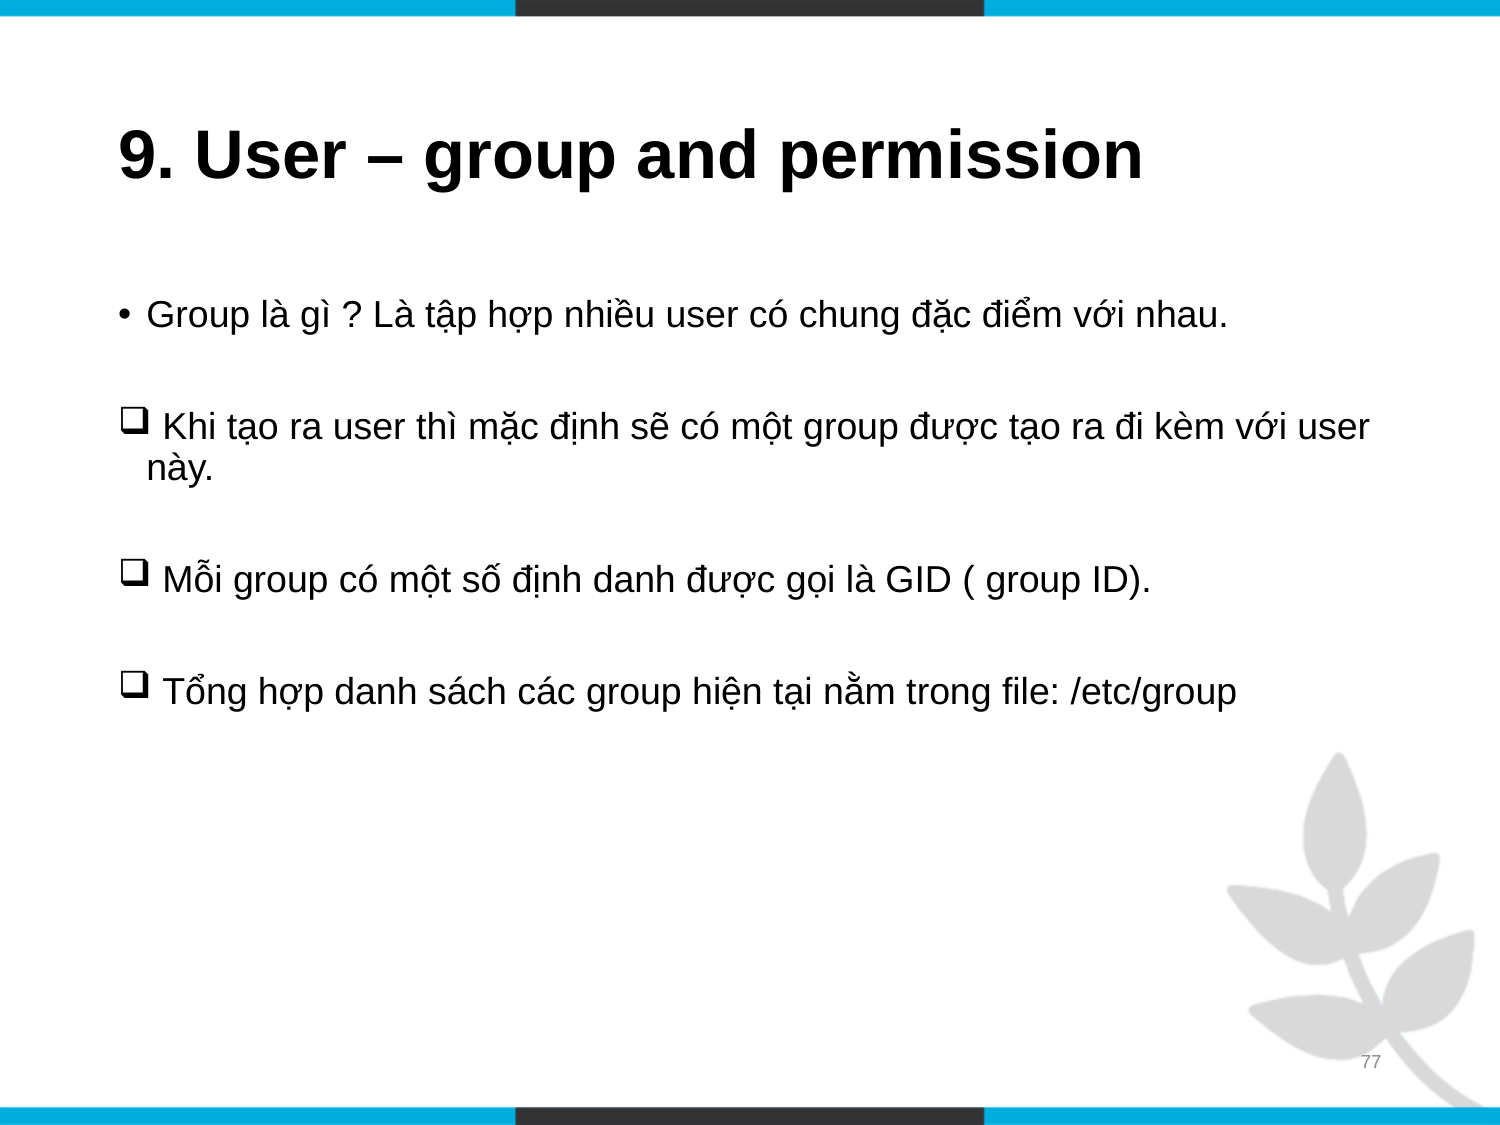

# 9. User – group and permission
Group là gì ? Là tập hợp nhiều user có chung đặc điểm với nhau.

 Khi tạo ra user thì mặc định sẽ có một group được tạo ra đi kèm với user này.

 Mỗi group có một số định danh được gọi là GID ( group ID).

 Tổng hợp danh sách các group hiện tại nằm trong file: /etc/group
77